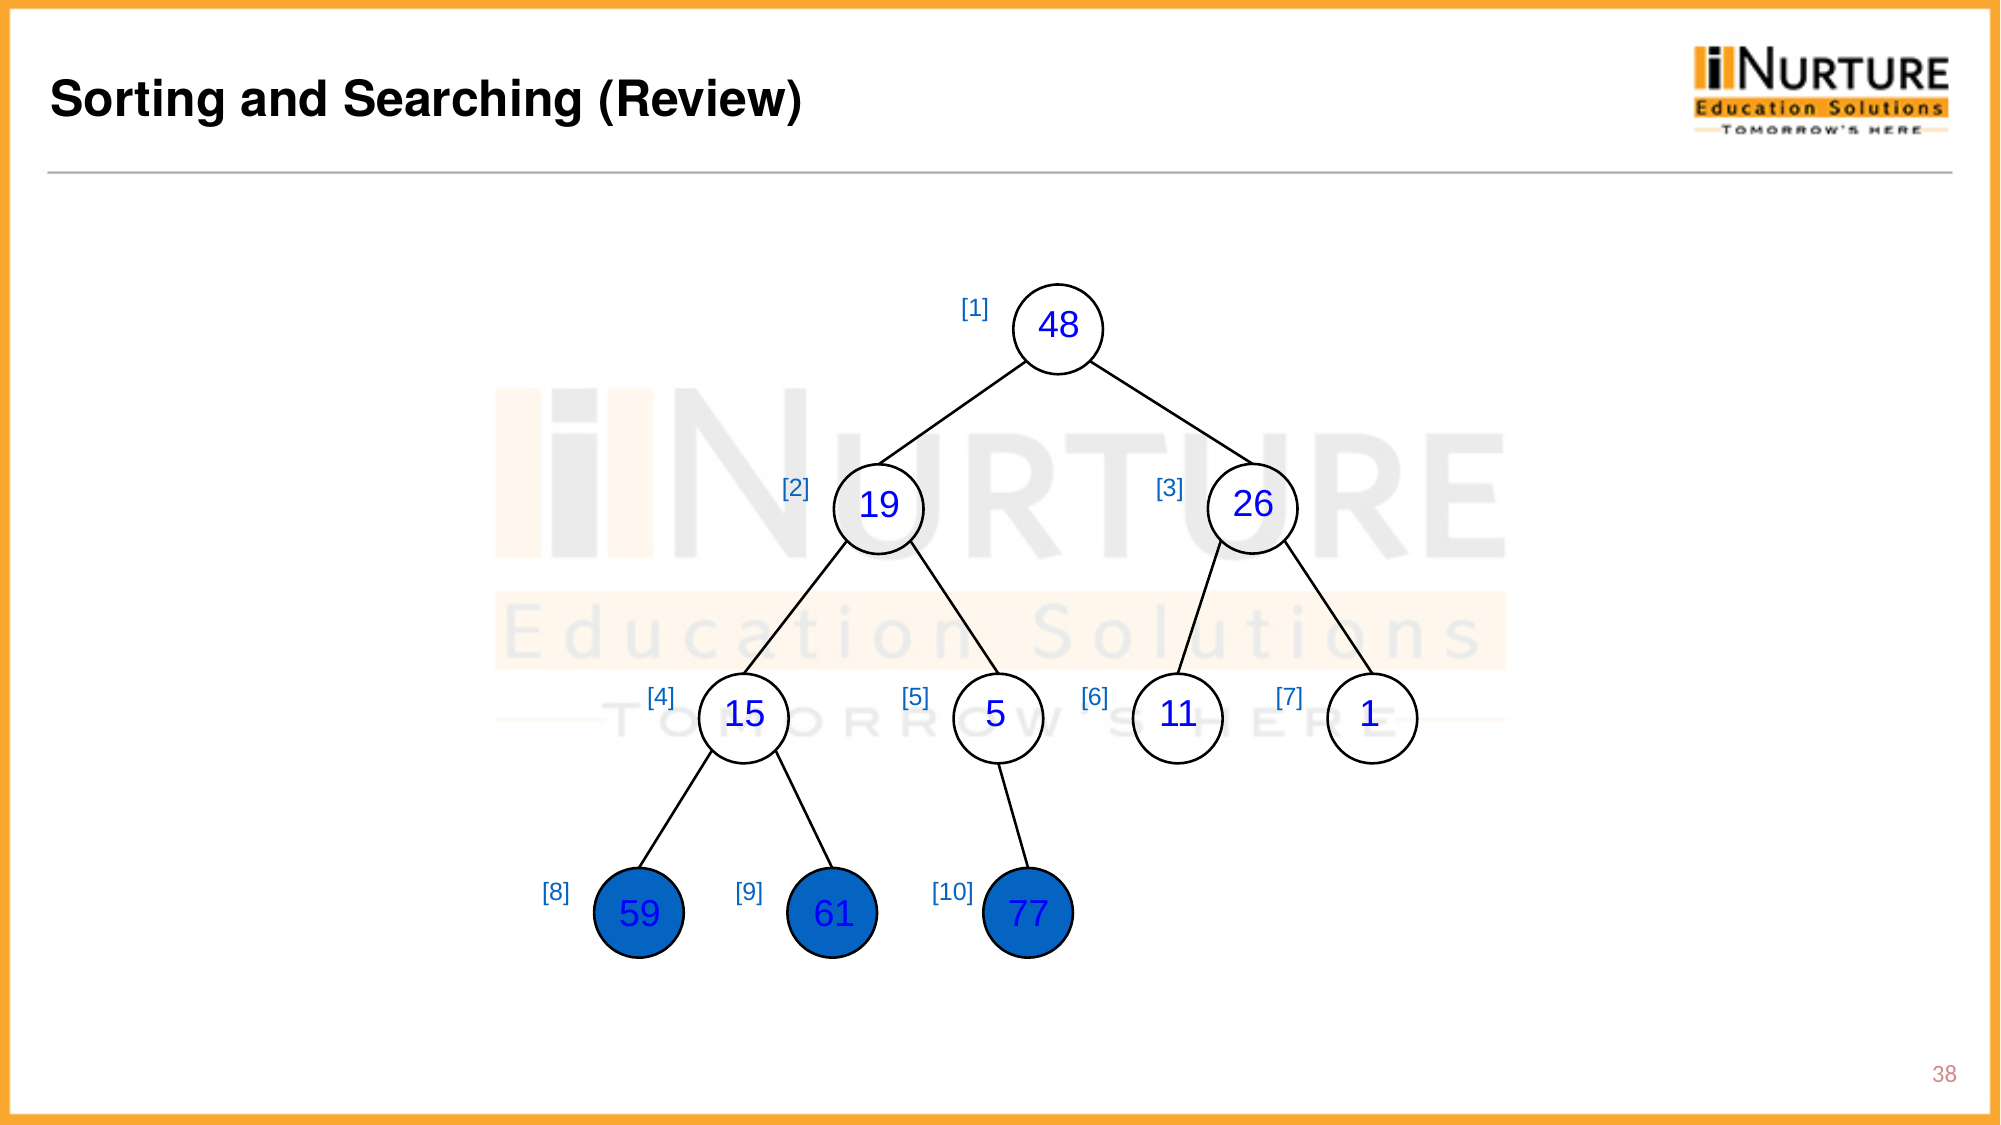

Sorting and Searching (Review)
[1]

48
[3]

[2]

26
19
[4]
[5]
[6]
[7]

15
5
11
1
[8]
[9]
[10]

59
61
77
38